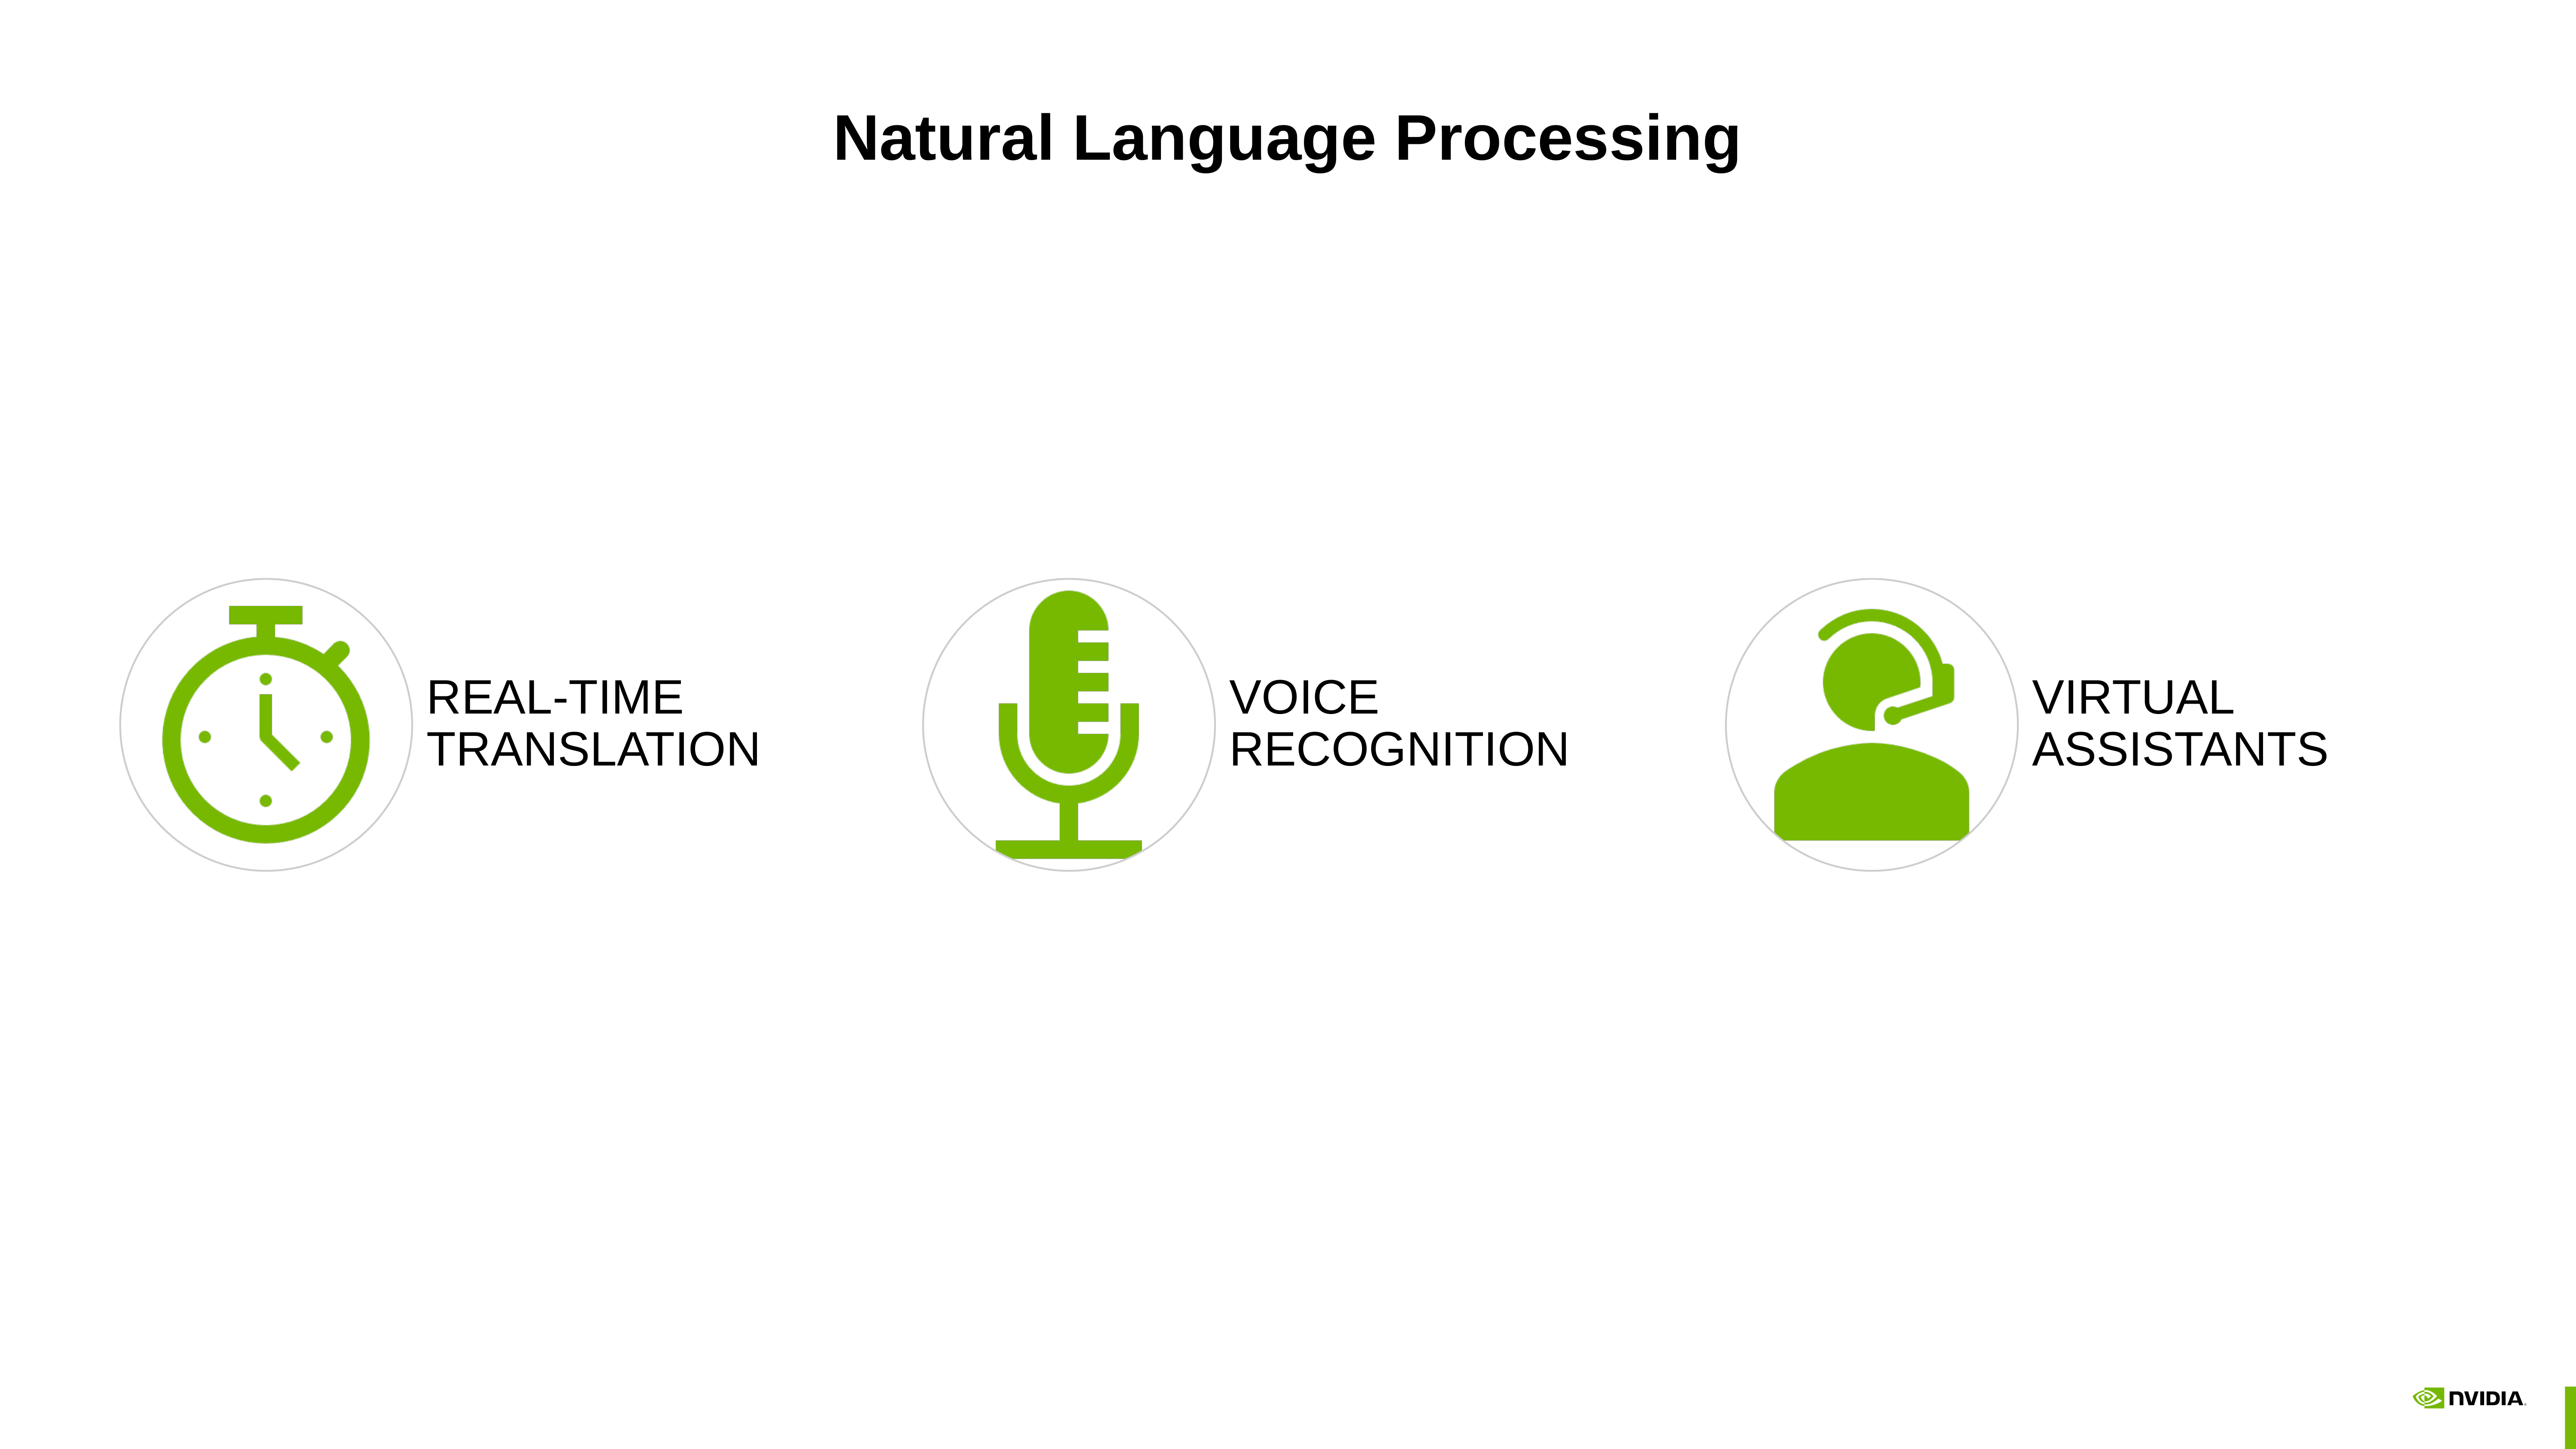

Natural Language Processing
Real-time translation
Voice recognition
Virtual assistants